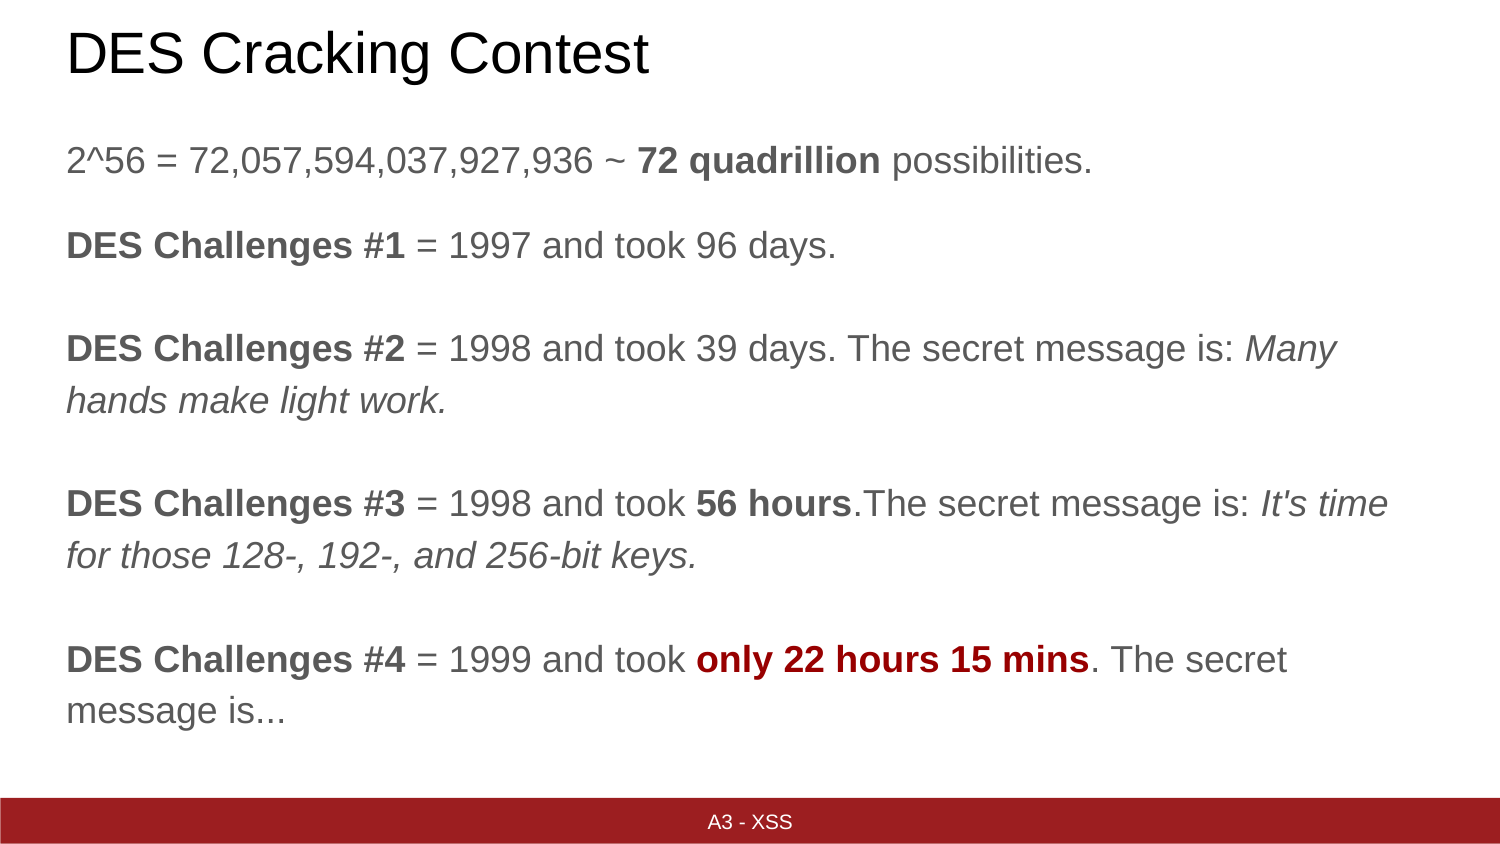

# DES Cracking Contest
2^56 = 72,057,594,037,927,936 ~ 72 quadrillion possibilities.
DES Challenges #1 = 1997 and took 96 days.
DES Challenges #2 = 1998 and took 39 days. The secret message is: Many hands make light work.

DES Challenges #3 = 1998 and took 56 hours.The secret message is: It's time for those 128-, 192-, and 256-bit keys.

DES Challenges #4 = 1999 and took only 22 hours 15 mins. The secret message is...